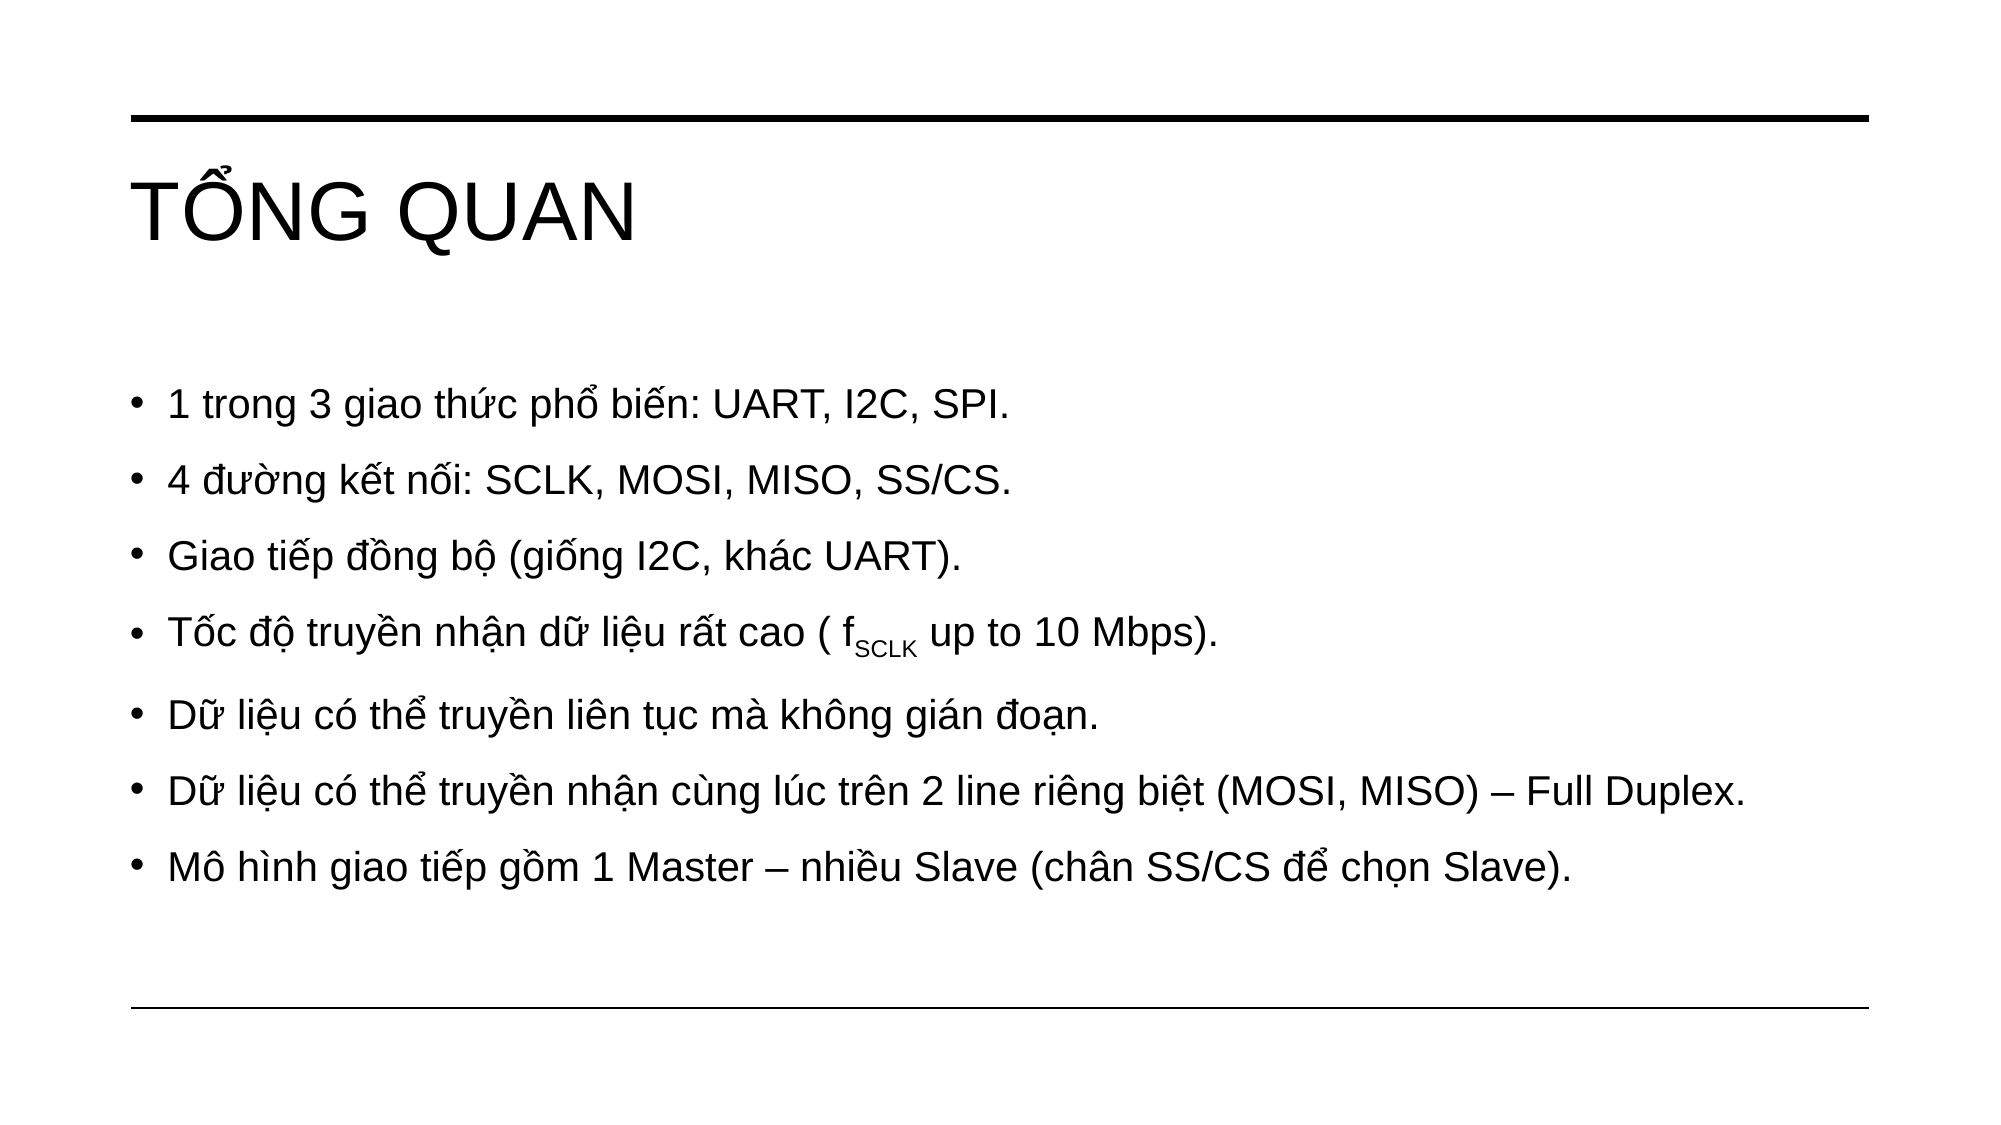

# Tổng quan
1 trong 3 giao thức phổ biến: UART, I2C, SPI.
4 đường kết nối: SCLK, MOSI, MISO, SS/CS.
Giao tiếp đồng bộ (giống I2C, khác UART).
Tốc độ truyền nhận dữ liệu rất cao ( fSCLK up to 10 Mbps).
Dữ liệu có thể truyền liên tục mà không gián đoạn.
Dữ liệu có thể truyền nhận cùng lúc trên 2 line riêng biệt (MOSI, MISO) – Full Duplex.
Mô hình giao tiếp gồm 1 Master – nhiều Slave (chân SS/CS để chọn Slave).